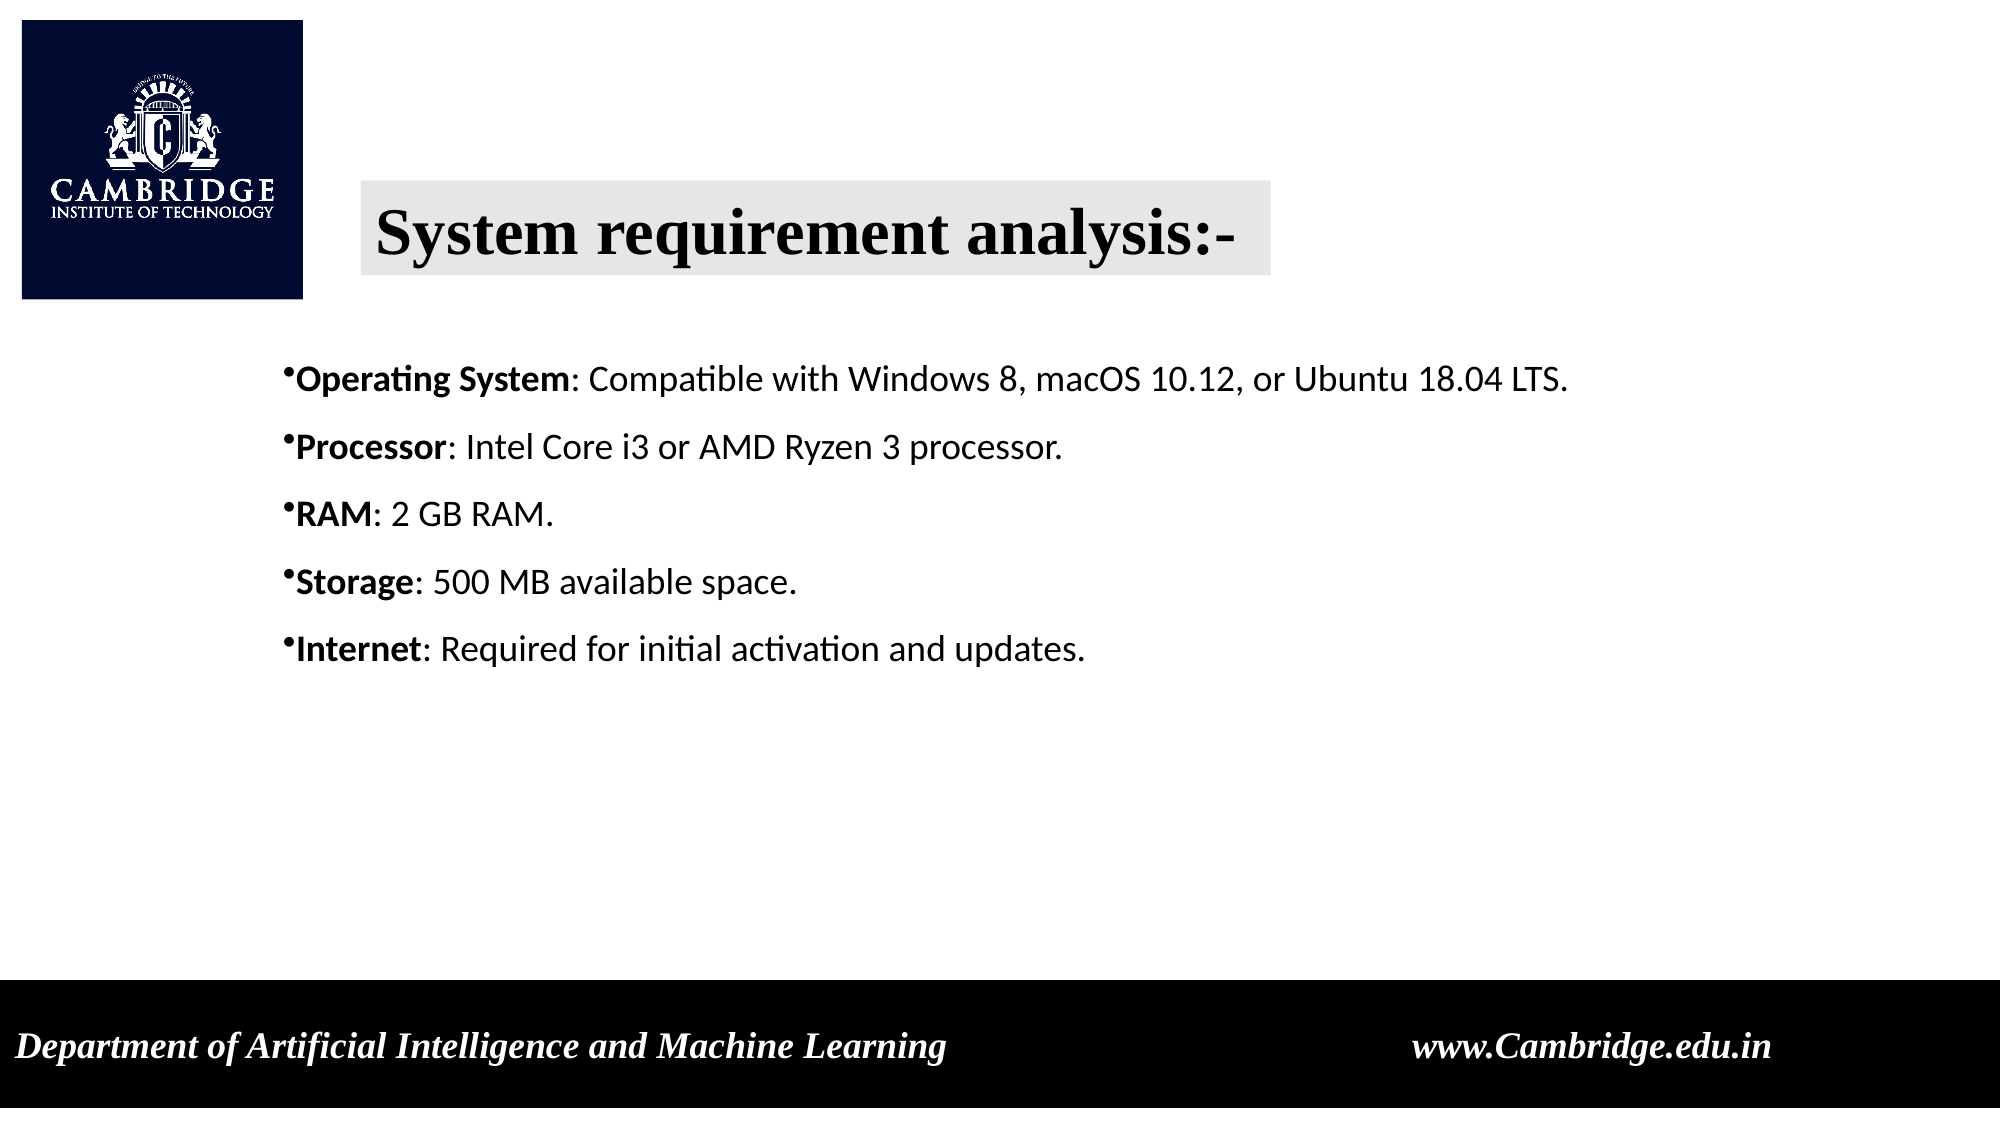

System requirement analysis:-
Operating System: Compatible with Windows 8, macOS 10.12, or Ubuntu 18.04 LTS.
Processor: Intel Core i3 or AMD Ryzen 3 processor.
RAM: 2 GB RAM.
Storage: 500 MB available space.
Internet: Required for initial activation and updates.
Department of Artificial Intelligence and Machine Learning                                                 www.Cambridge.edu.in